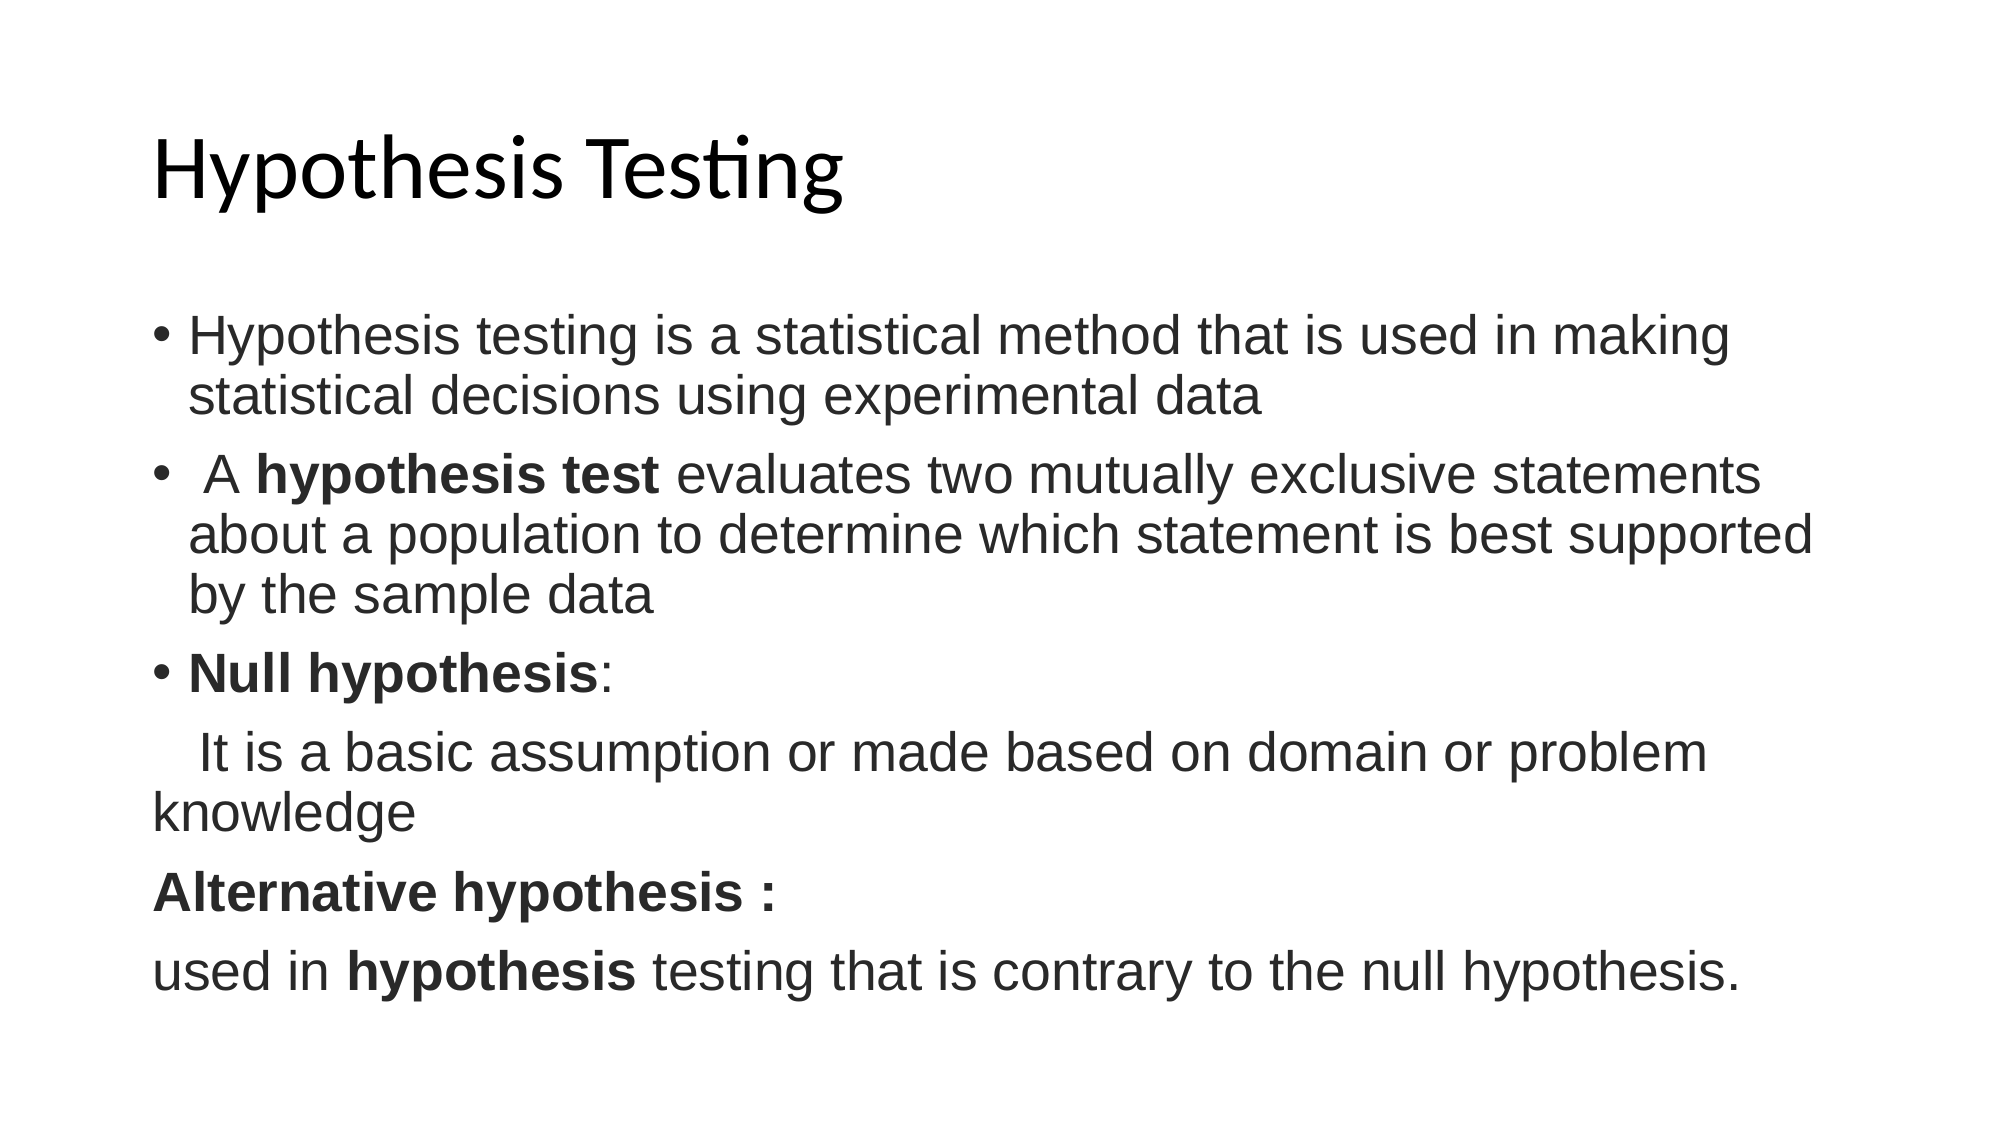

# Hypothesis Testing
Hypothesis testing is a statistical method that is used in making statistical decisions using experimental data
 A hypothesis test evaluates two mutually exclusive statements about a population to determine which statement is best supported by the sample data
Null hypothesis:
   It is a basic assumption or made based on domain or problem knowledge
Alternative hypothesis :
used in hypothesis testing that is contrary to the null hypothesis.